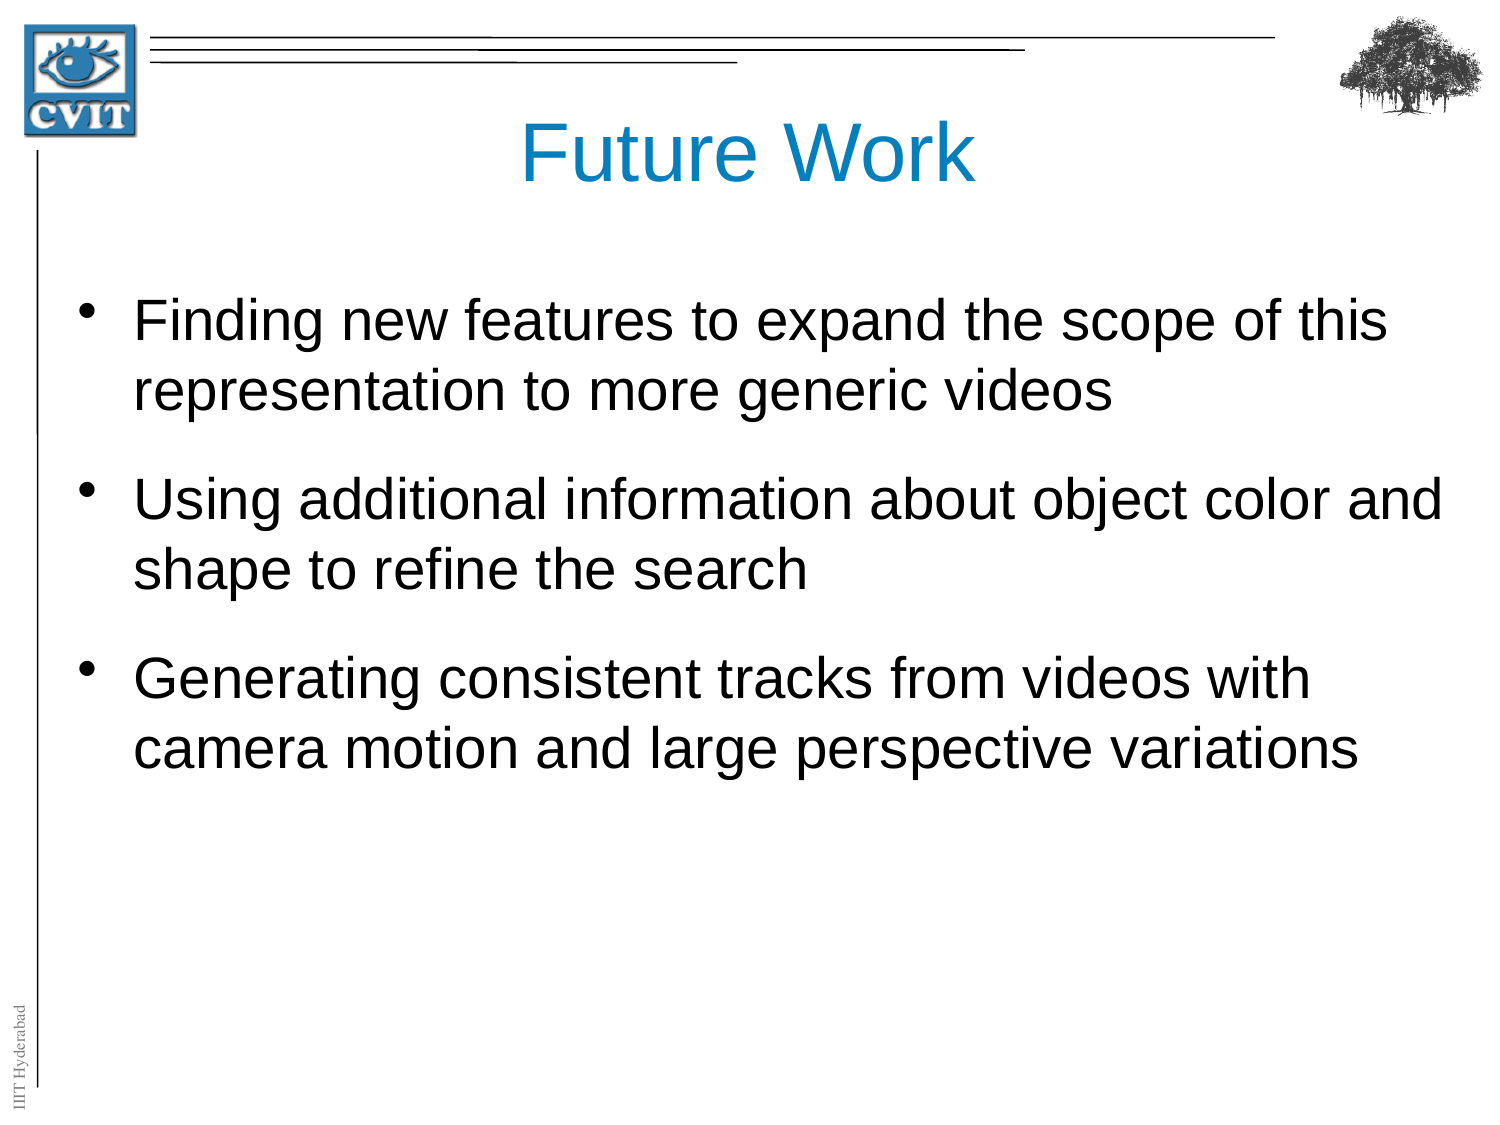

# Future Work
Finding new features to expand the scope of this representation to more generic videos
Using additional information about object color and shape to refine the search
Generating consistent tracks from videos with camera motion and large perspective variations